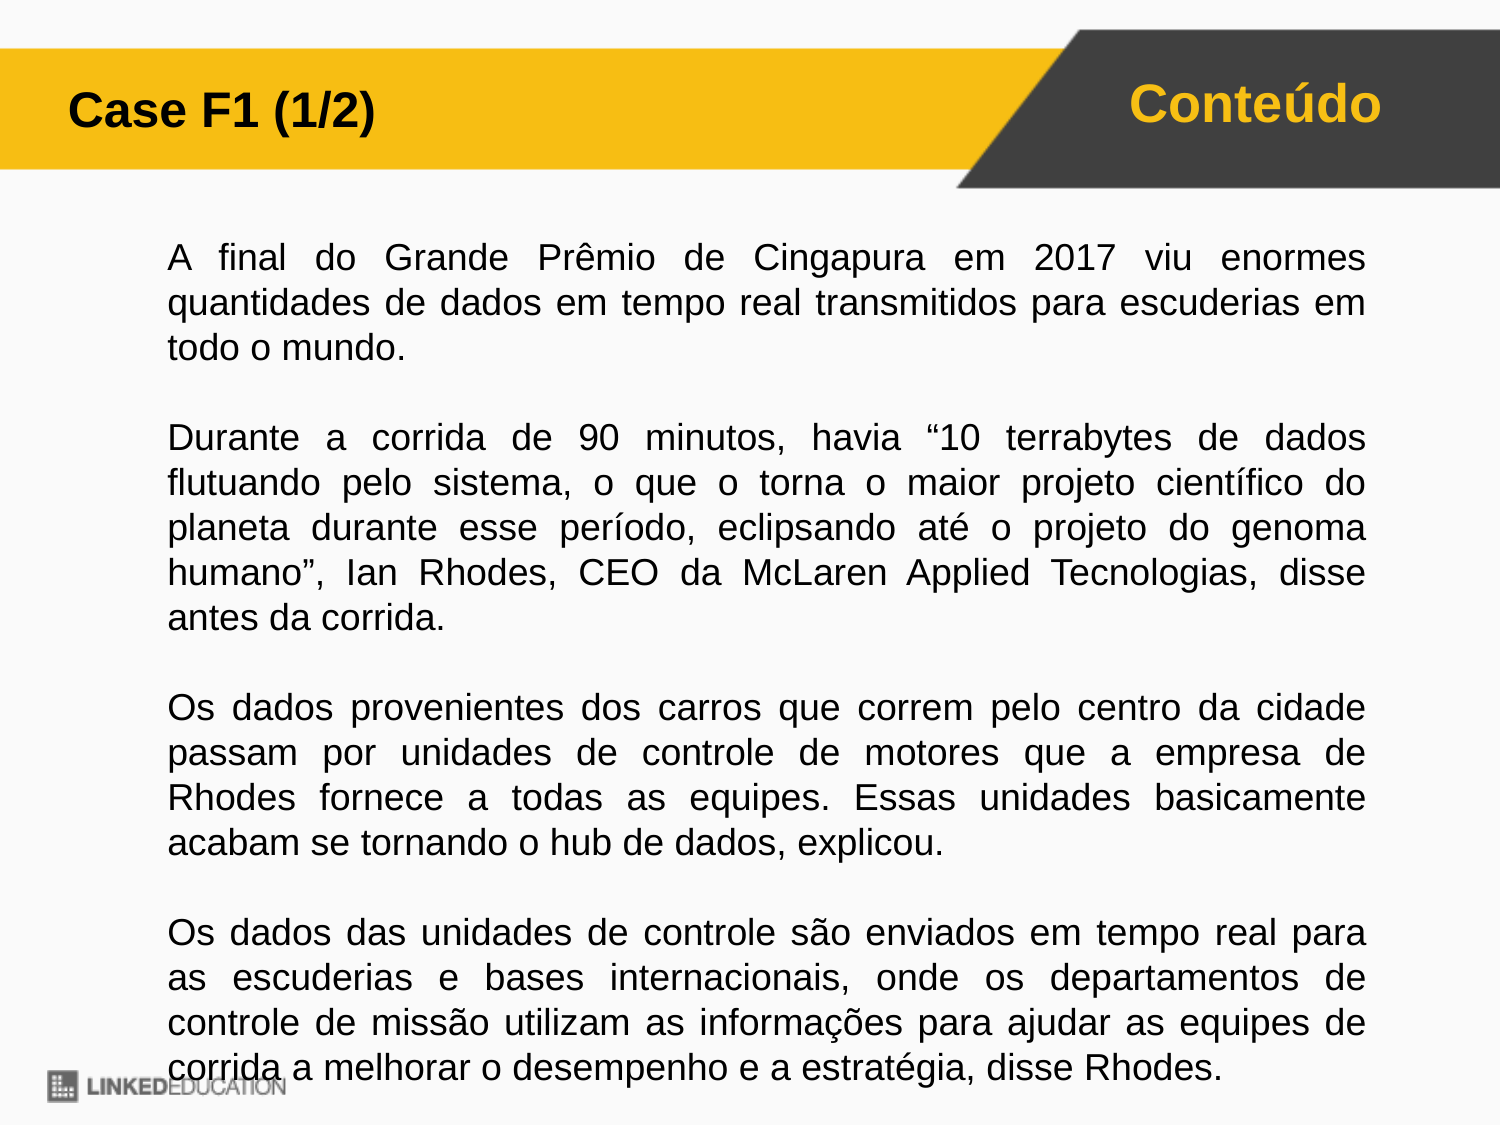

Case F1 (1/2)
A final do Grande Prêmio de Cingapura em 2017 viu enormes quantidades de dados em tempo real transmitidos para escuderias em todo o mundo.

Durante a corrida de 90 minutos, havia “10 terrabytes de dados flutuando pelo sistema, o que o torna o maior projeto científico do planeta durante esse período, eclipsando até o projeto do genoma humano”, Ian Rhodes, CEO da McLaren Applied Tecnologias, disse antes da corrida.

Os dados provenientes dos carros que correm pelo centro da cidade passam por unidades de controle de motores que a empresa de Rhodes fornece a todas as equipes. Essas unidades basicamente acabam se tornando o hub de dados, explicou.

Os dados das unidades de controle são enviados em tempo real para as escuderias e bases internacionais, onde os departamentos de controle de missão utilizam as informações para ajudar as equipes de corrida a melhorar o desempenho e a estratégia, disse Rhodes.